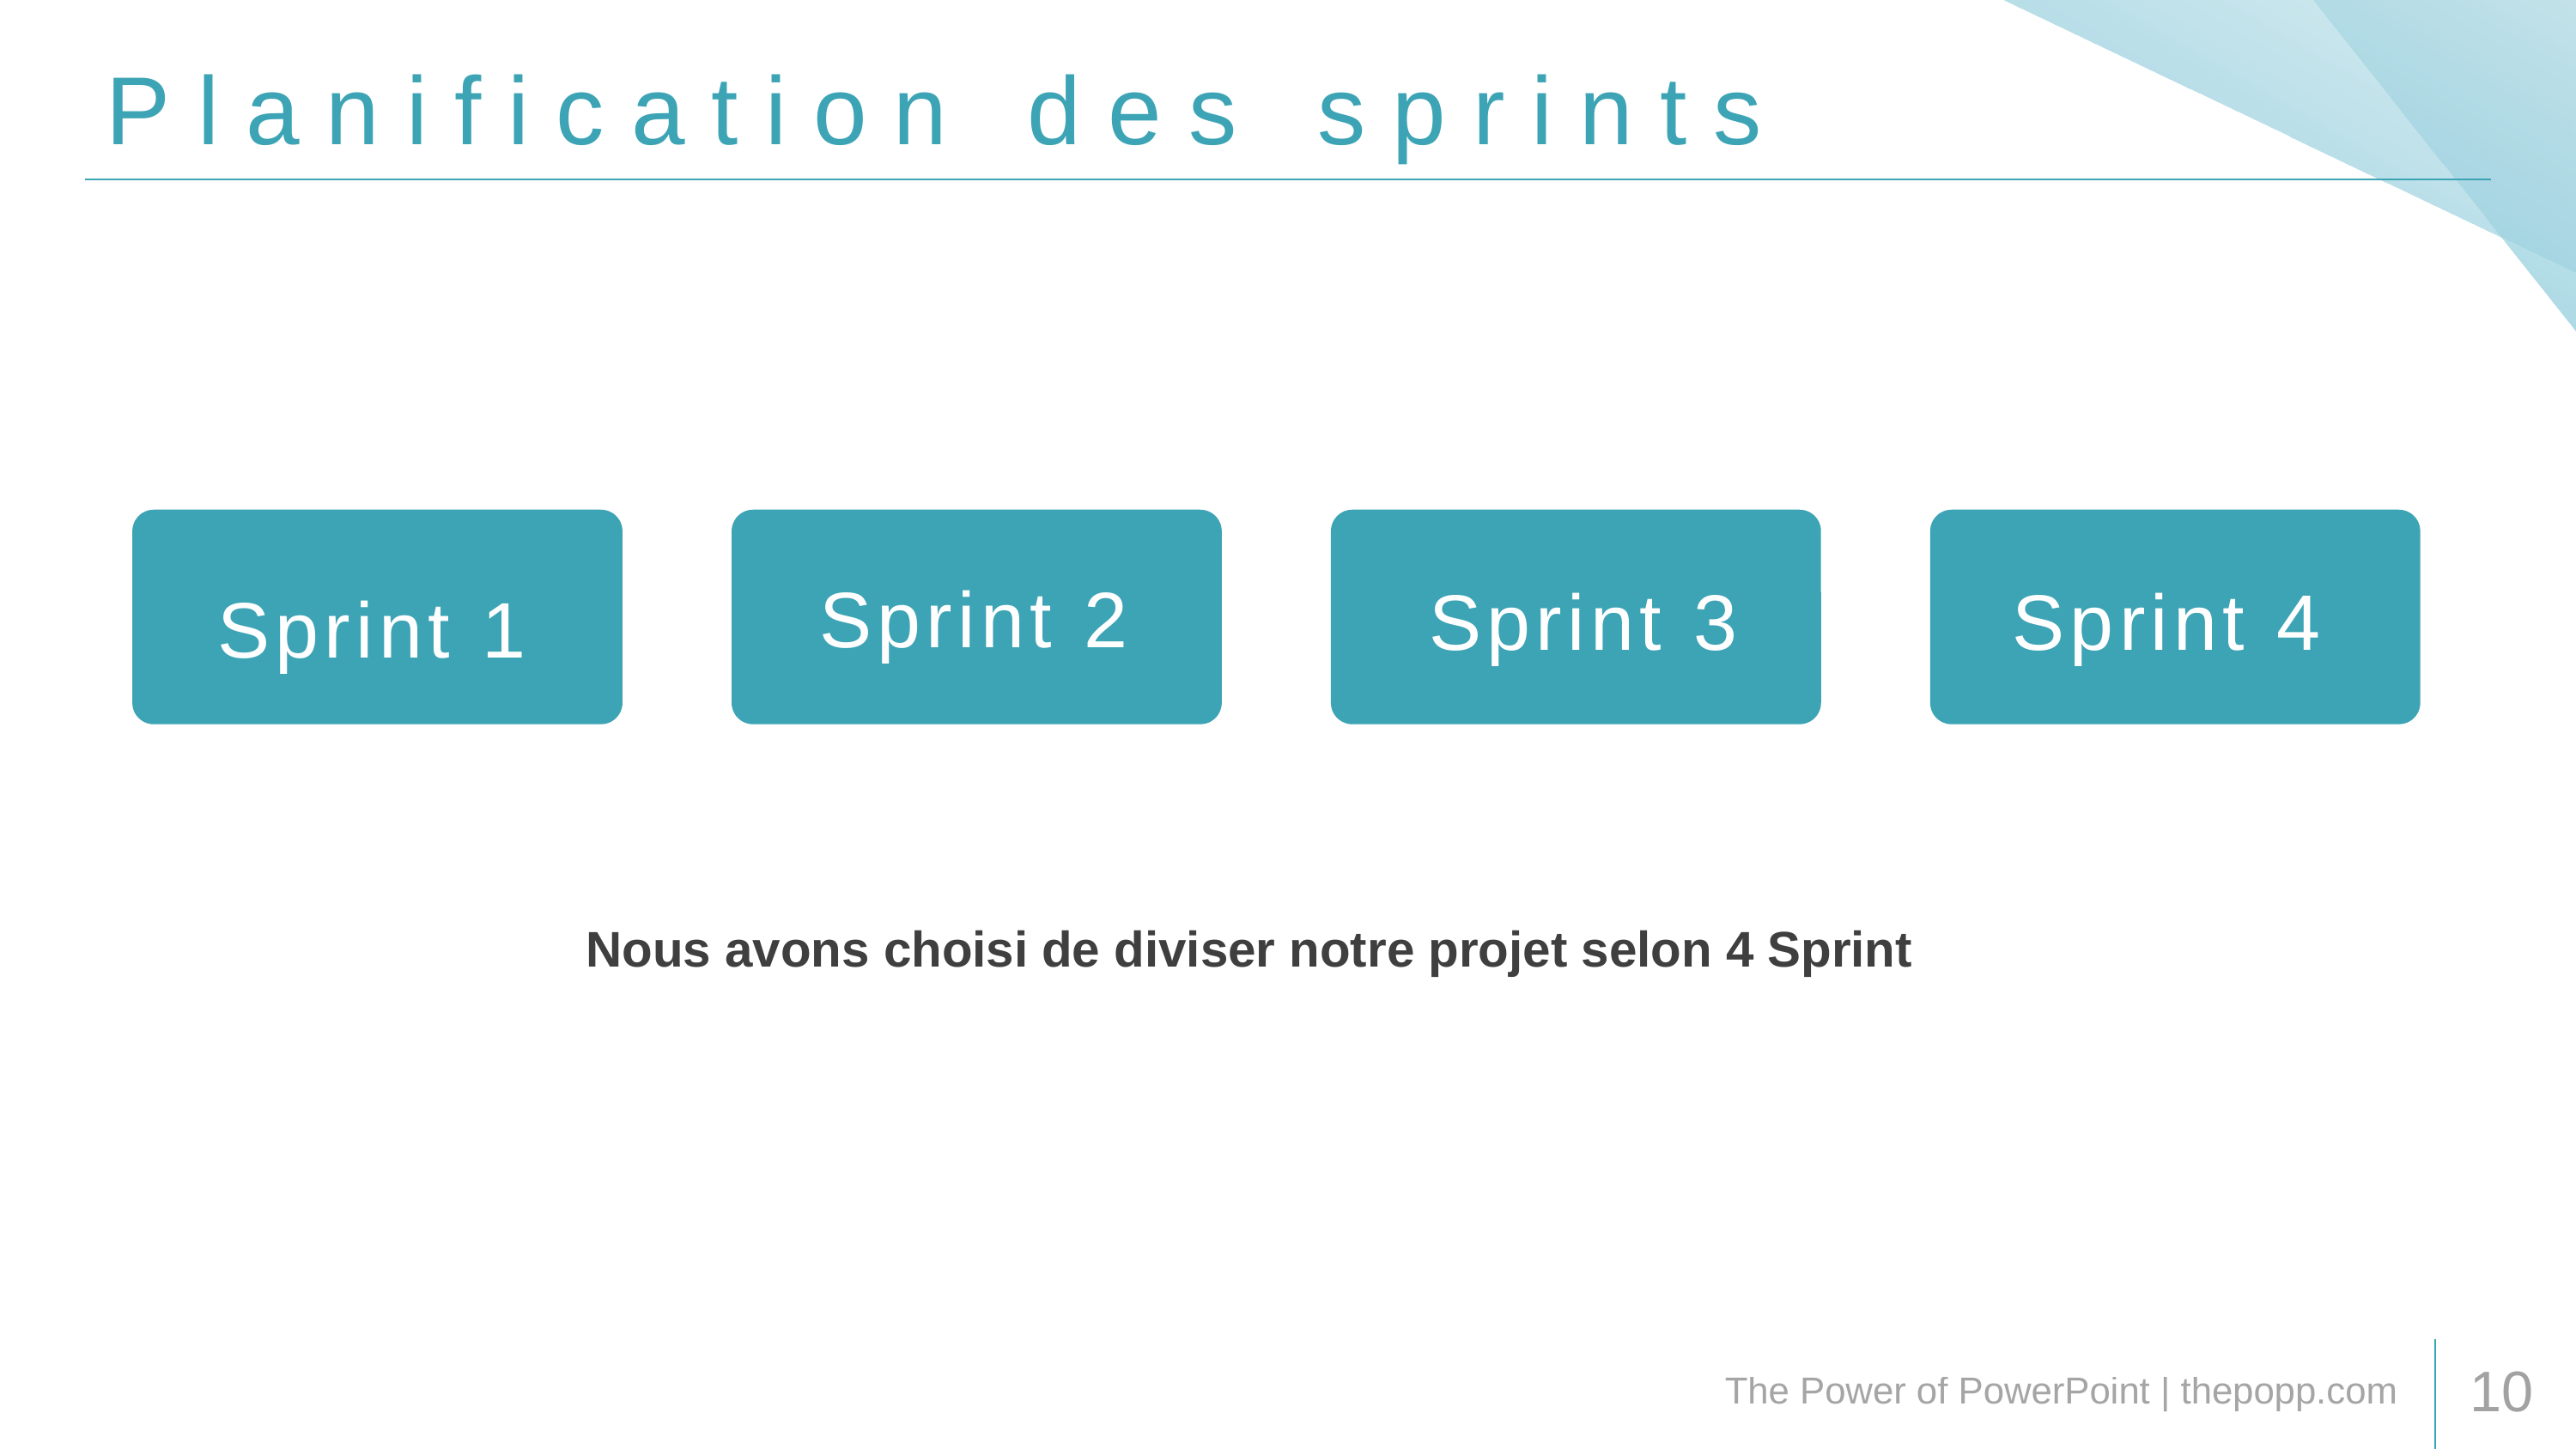

# Planification des sprints
Sprint 2
Sprint 3
Sprint 4
Sprint 1
Nous avons choisi de diviser notre projet selon 4 Sprint
The Power of PowerPoint | thepopp.com
10